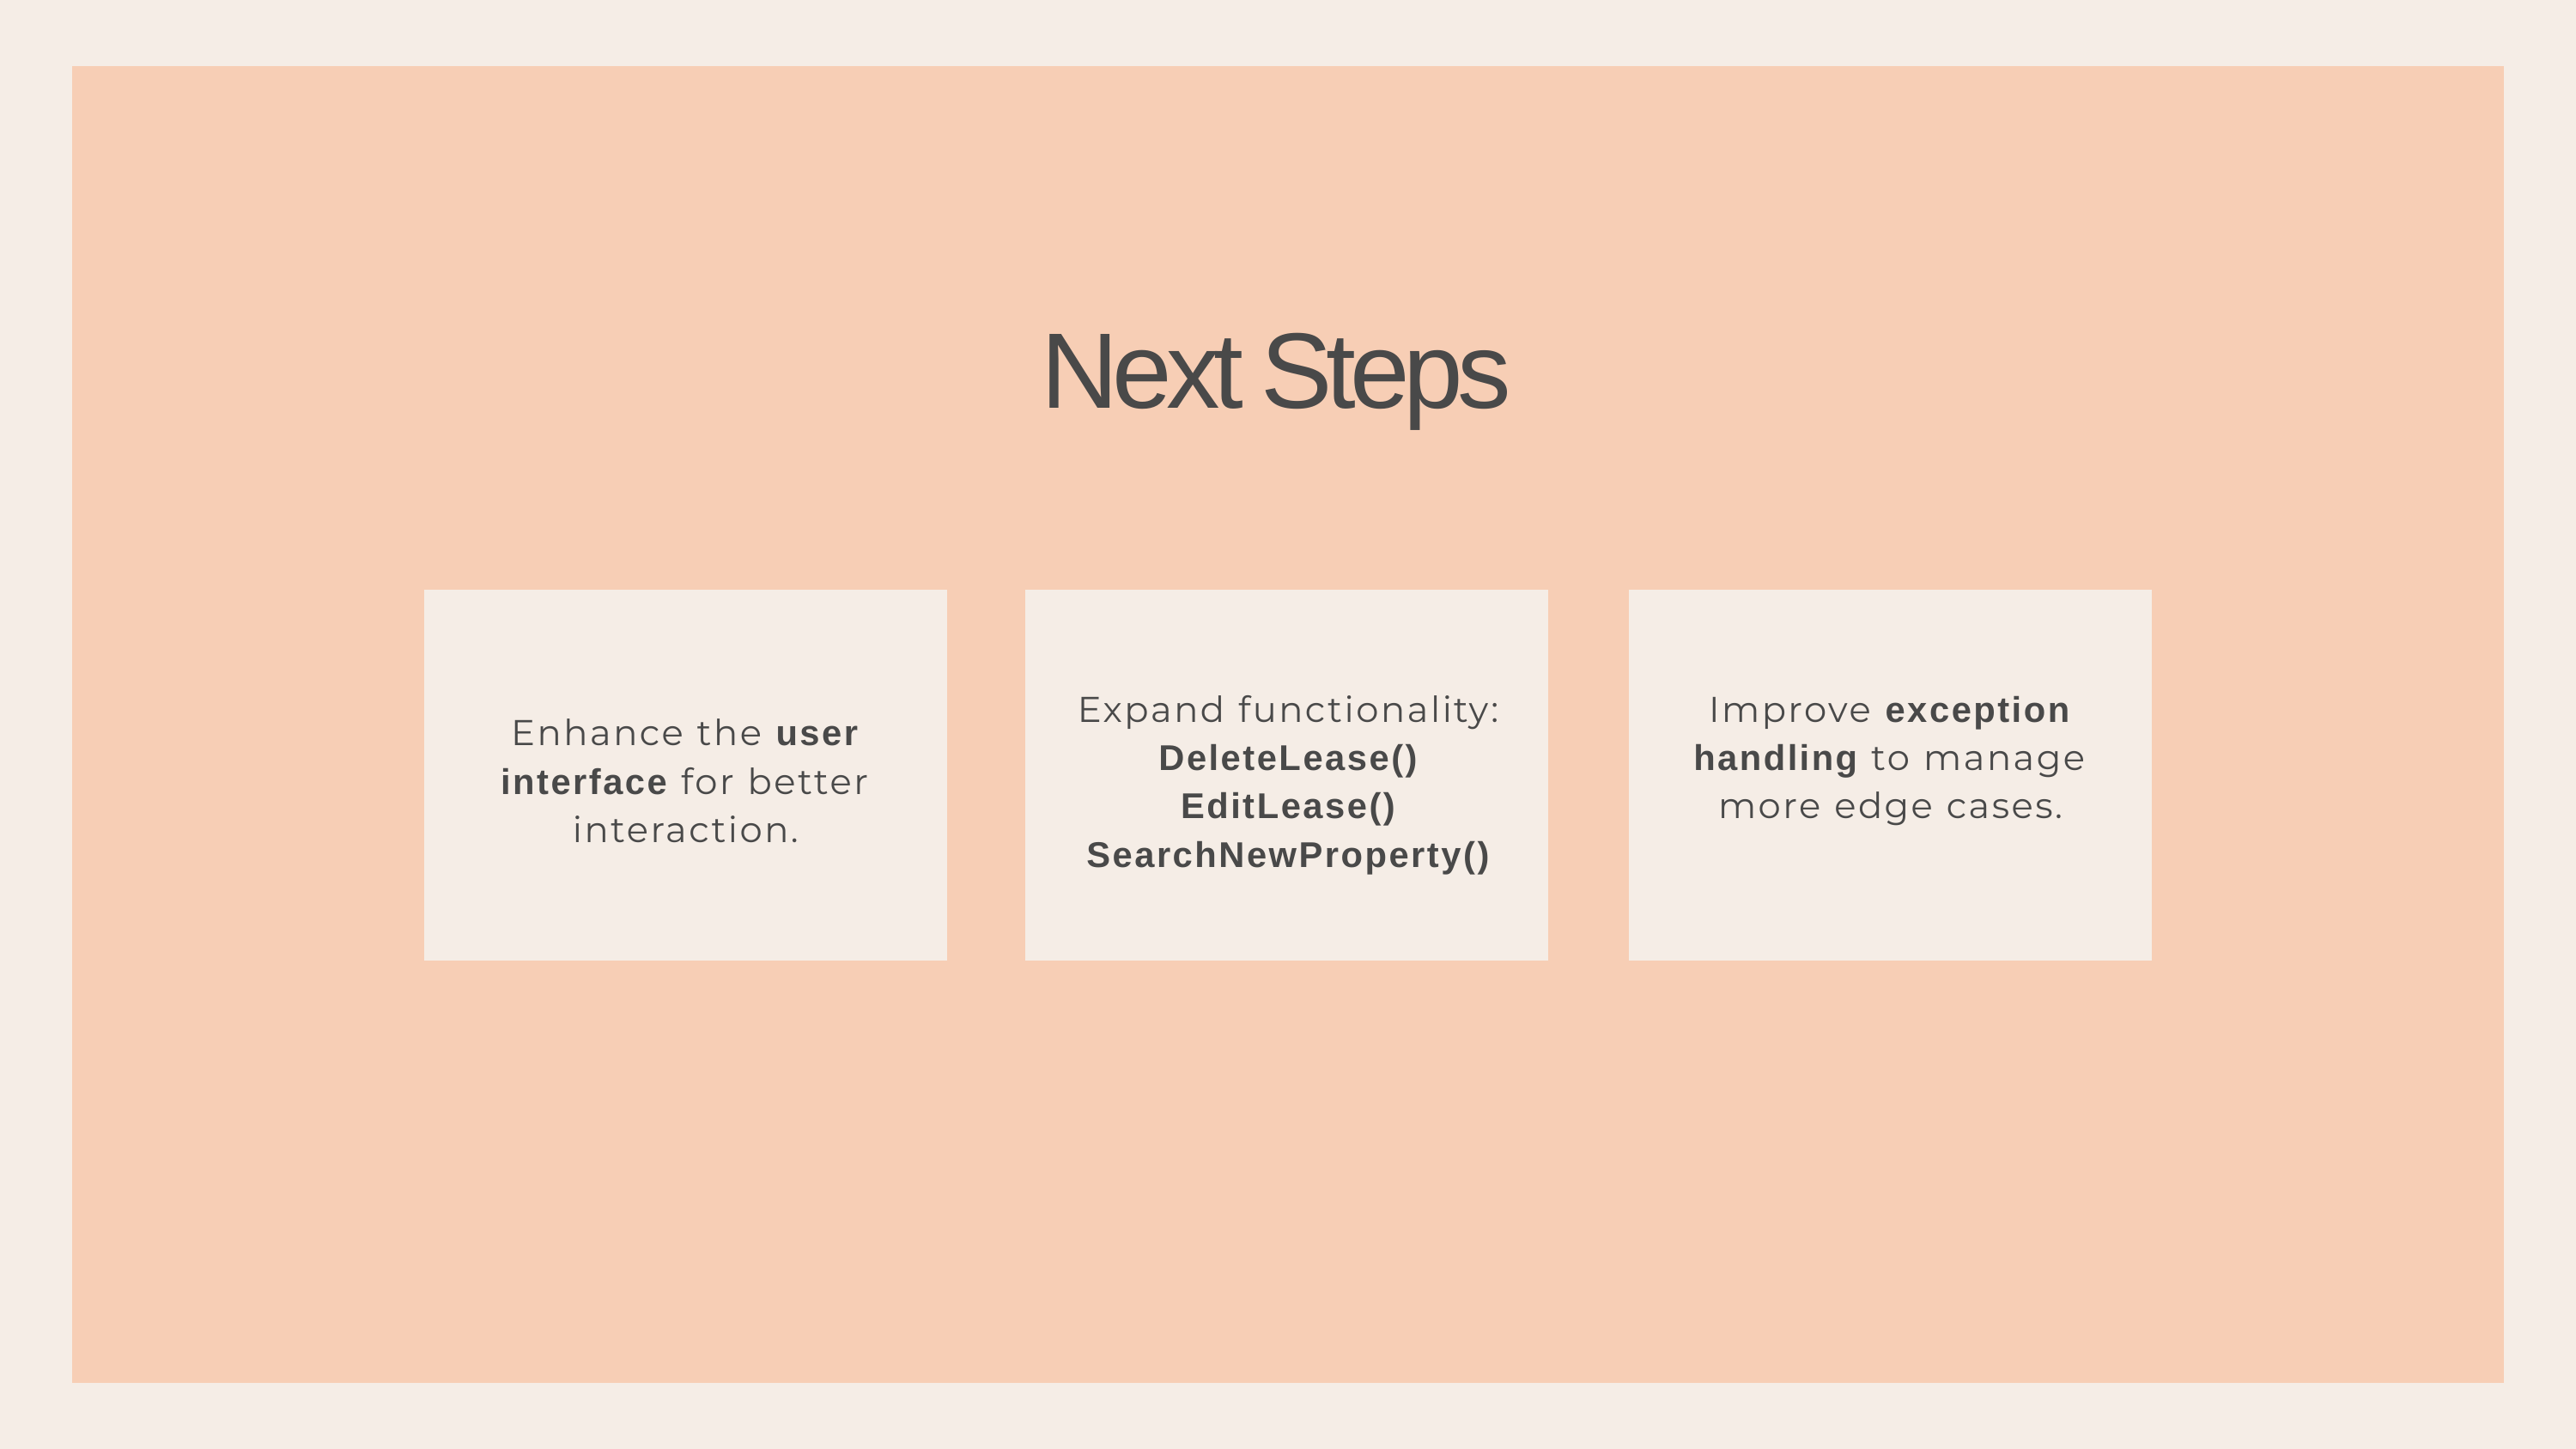

Next Steps

Expand functionality:
DeleteLease()
EditLease()
SearchNewProperty()
Improve exception handling to manage more edge cases.
Enhance the user interface for better interaction.